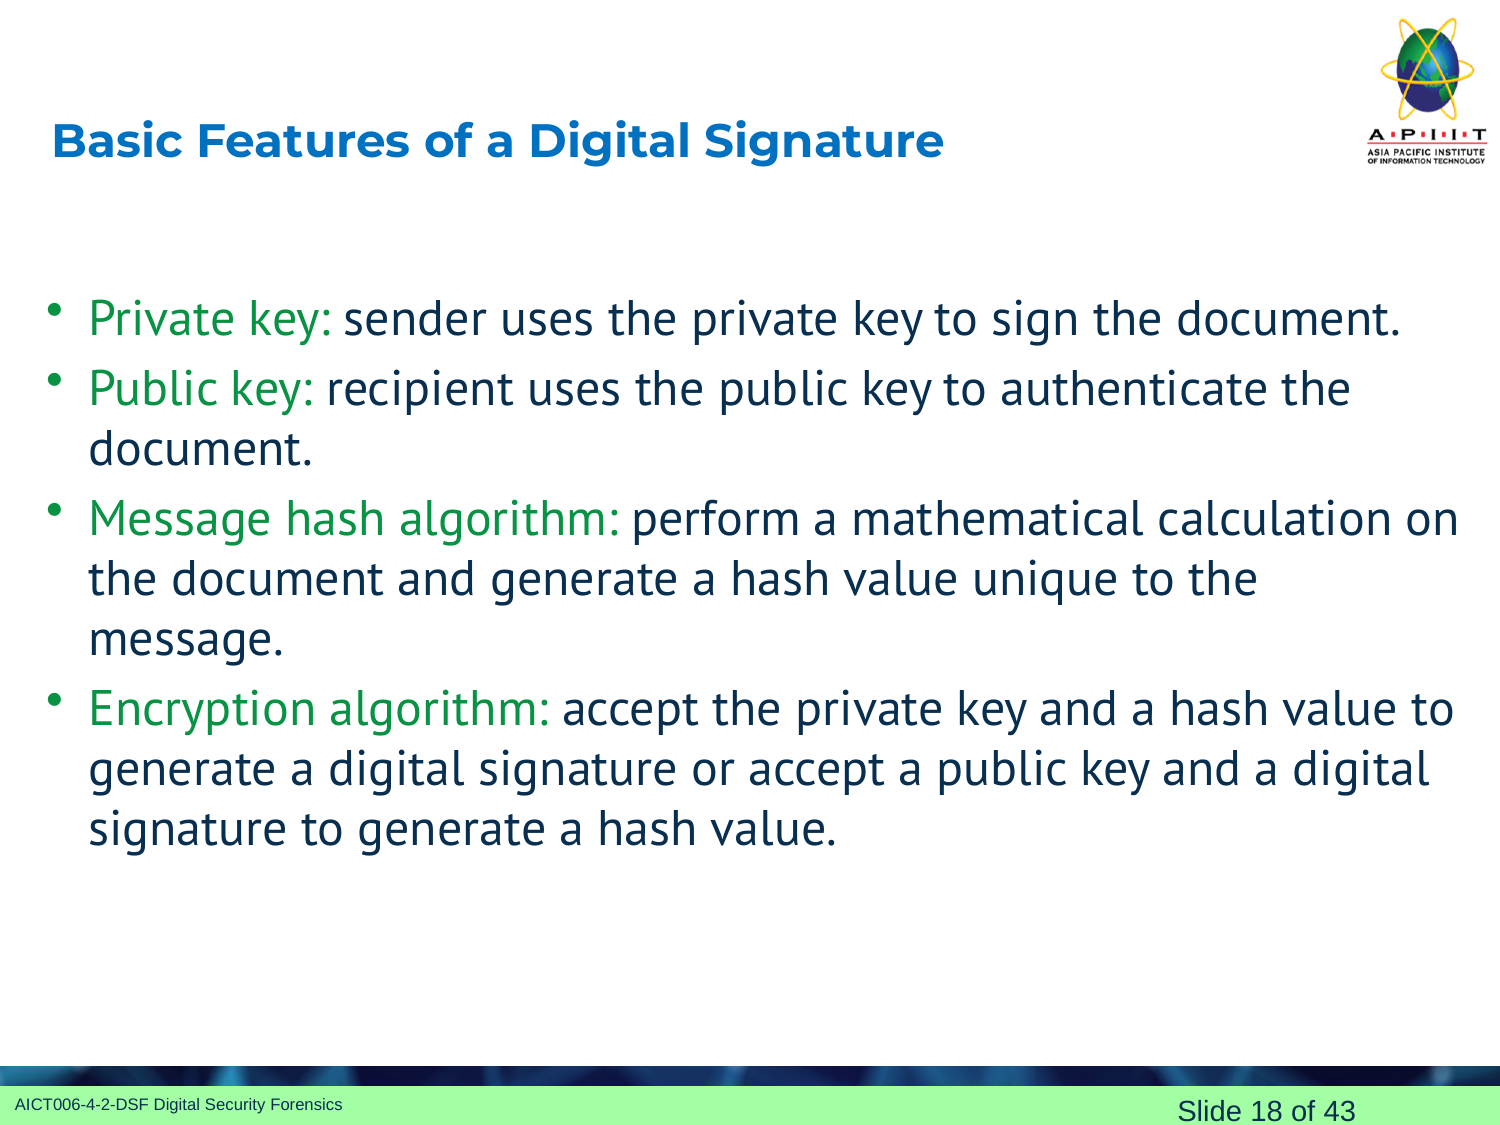

# Basic Features of a Digital Signature
Private key: sender uses the private key to sign the document.
Public key: recipient uses the public key to authenticate the document.
Message hash algorithm: perform a mathematical calculation on the document and generate a hash value unique to the message.
Encryption algorithm: accept the private key and a hash value to generate a digital signature or accept a public key and a digital signature to generate a hash value.

Slide 18 of 43